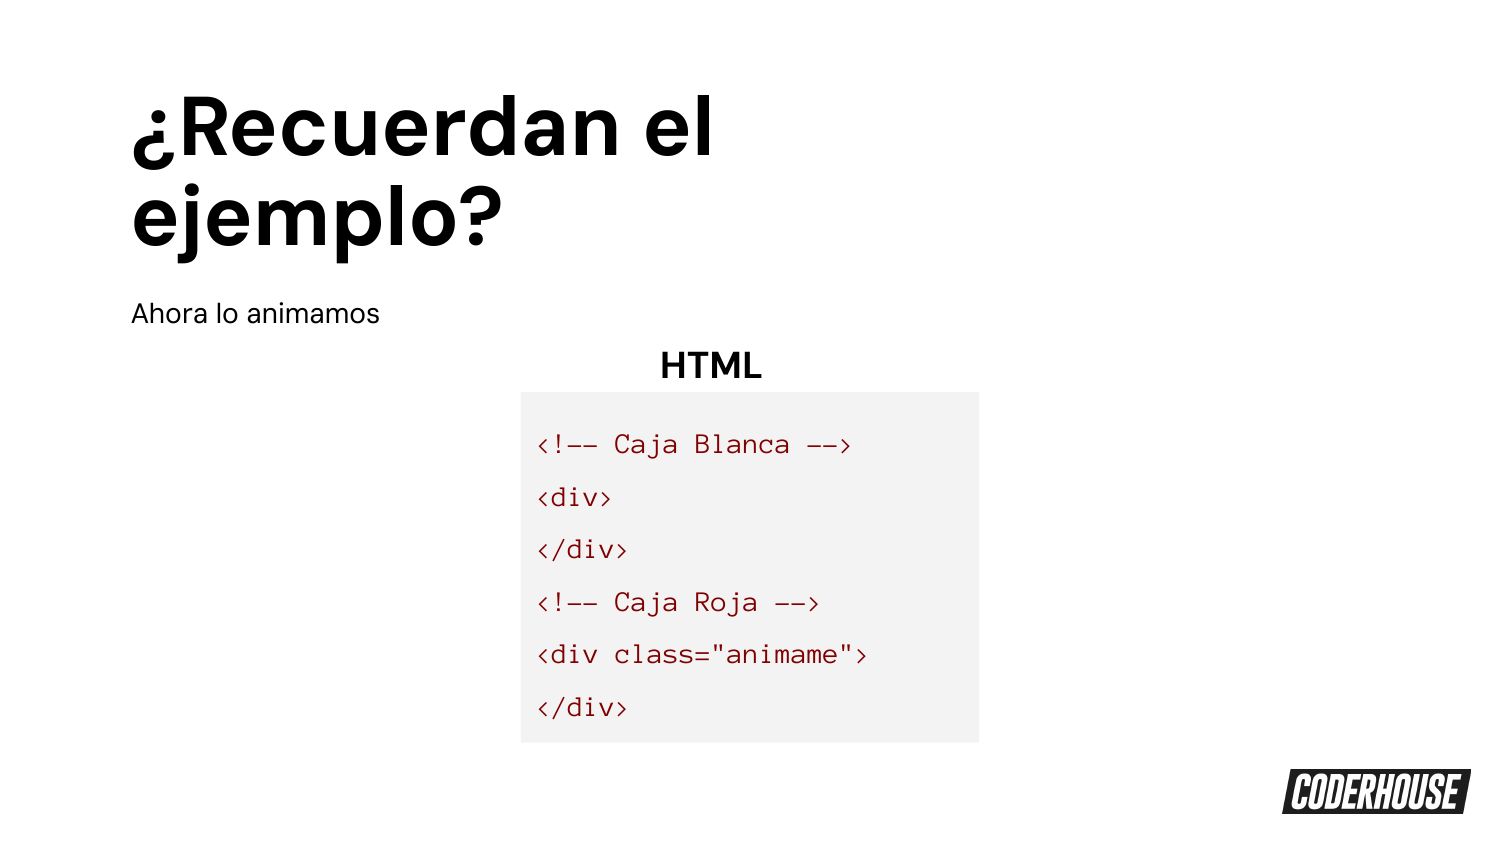

¿Recuerdan el ejemplo?
Ahora lo animamos
HTML
<!-- Caja Blanca -->
<div>
</div>
<!-- Caja Roja -->
<div class="animame">
</div>